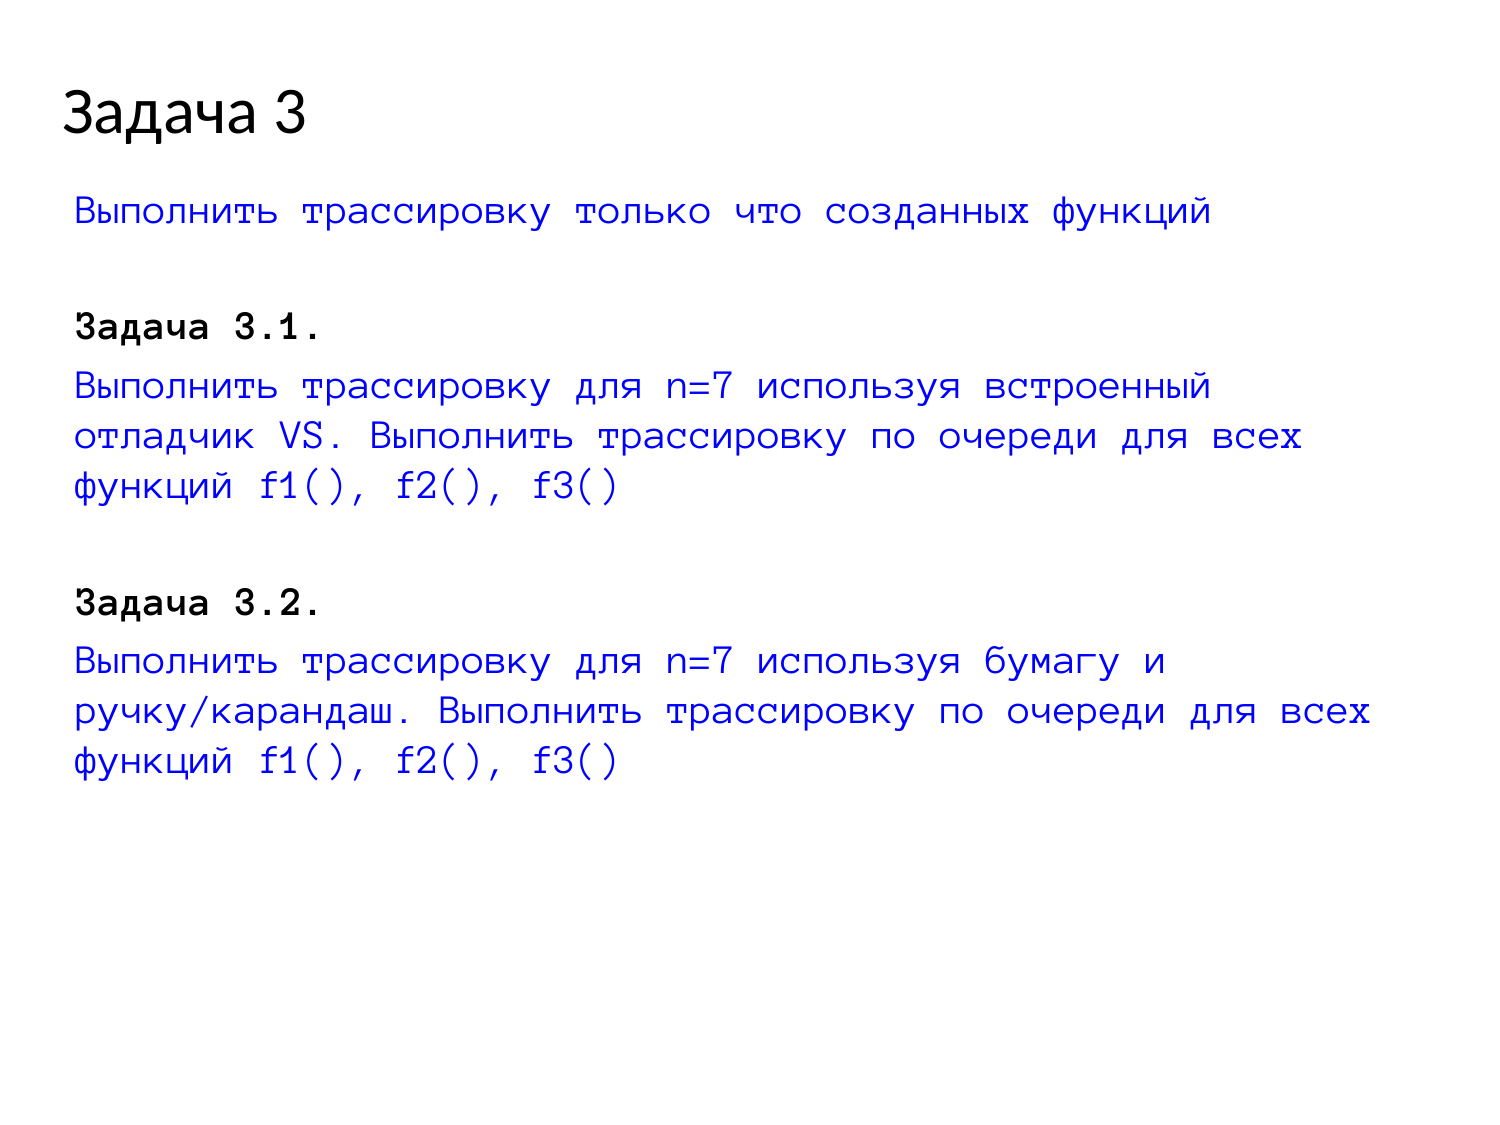

# Задача 3
Выполнить трассировку только что созданных функций

Задача 3.1.
Выполнить трассировку для n=7 используя встроенный отладчик VS. Выполнить трассировку по очереди для всех функций f1(), f2(), f3()

Задача 3.2.
Выполнить трассировку для n=7 используя бумагу и ручку/карандаш. Выполнить трассировку по очереди для всех функций f1(), f2(), f3()